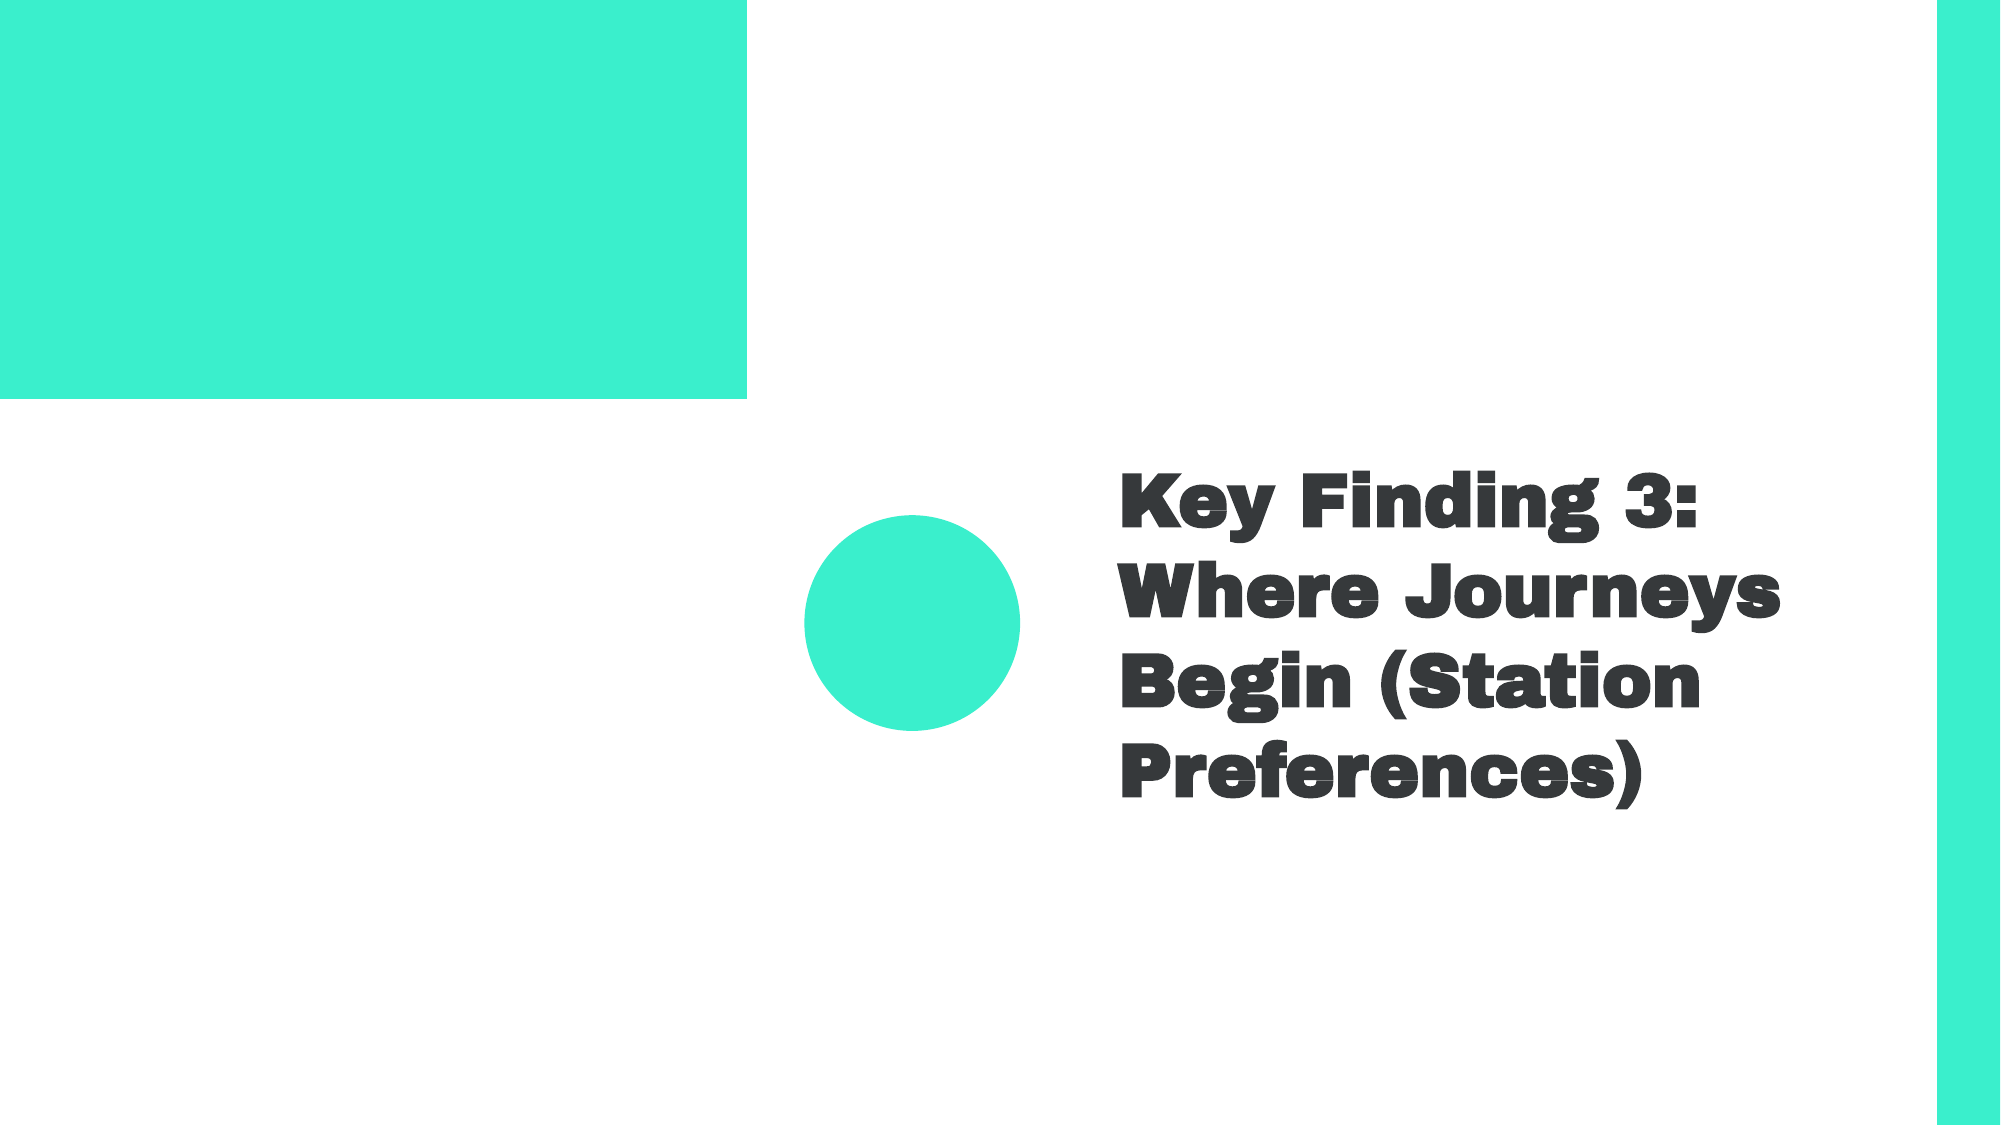

Key Finding 3: Where Journeys Begin (Station Preferences)